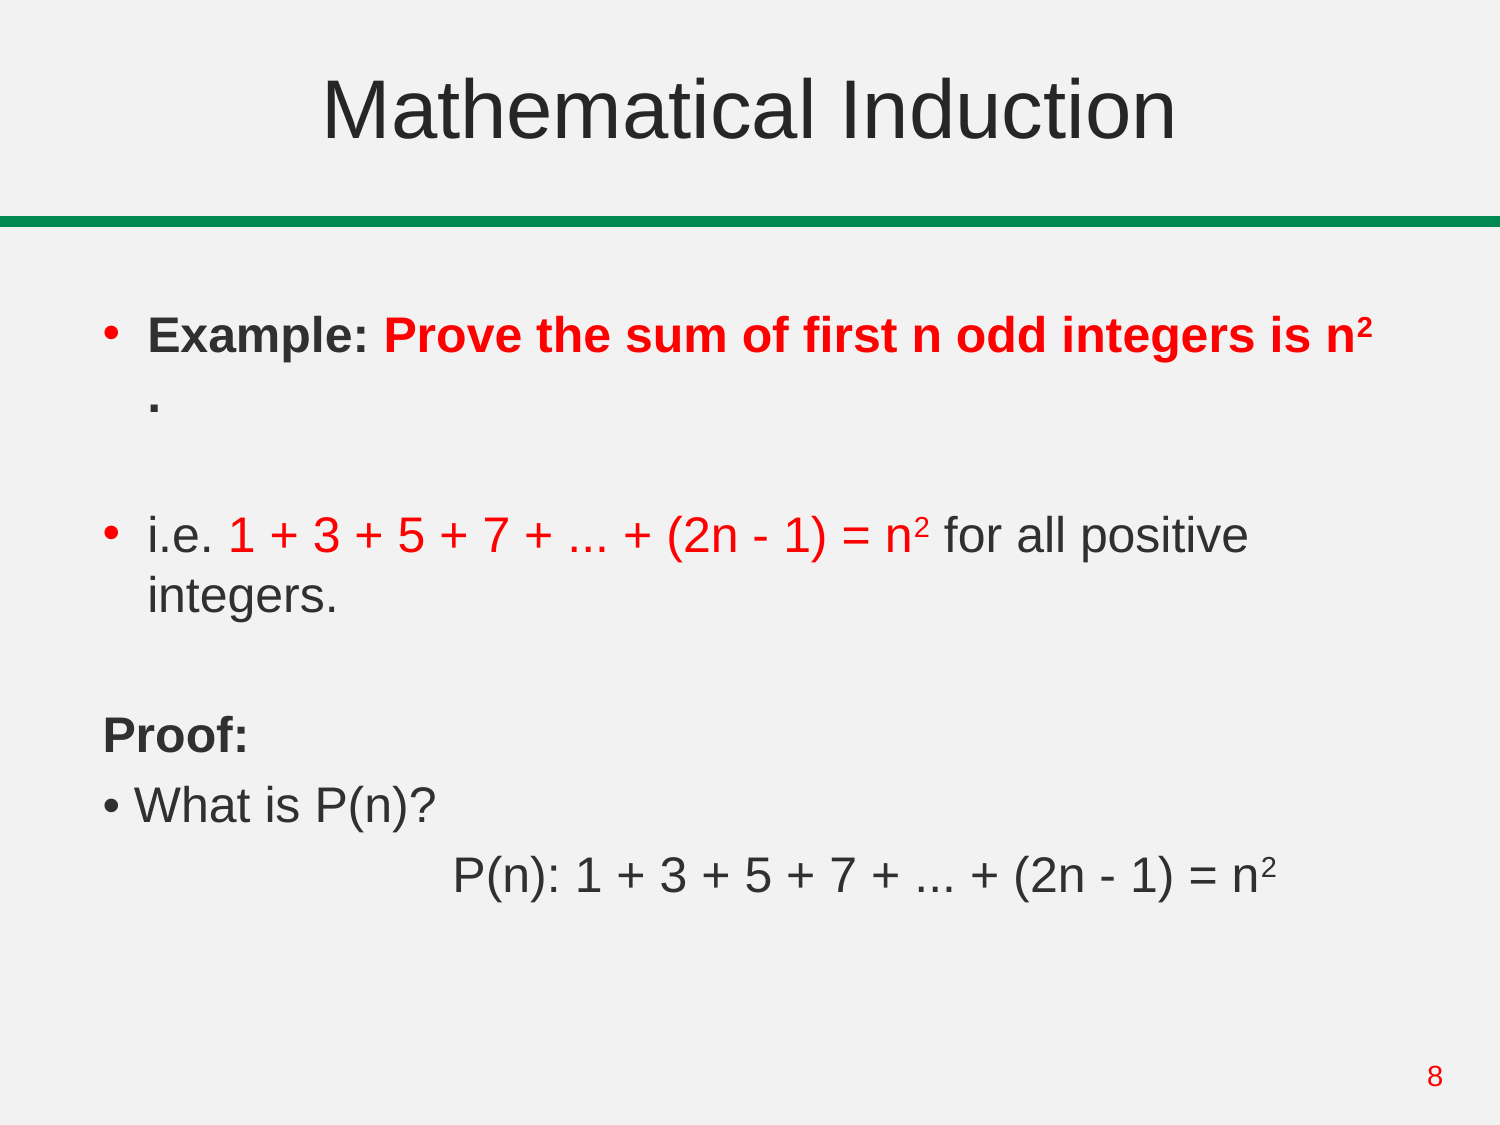

# Mathematical Induction
Example: Prove the sum of first n odd integers is n2 .

i.e. 1 + 3 + 5 + 7 + ... + (2n - 1) = n2 for all positive integers.

Proof:
• What is P(n)?
                         P(n): 1 + 3 + 5 + 7 + ... + (2n - 1) = n2